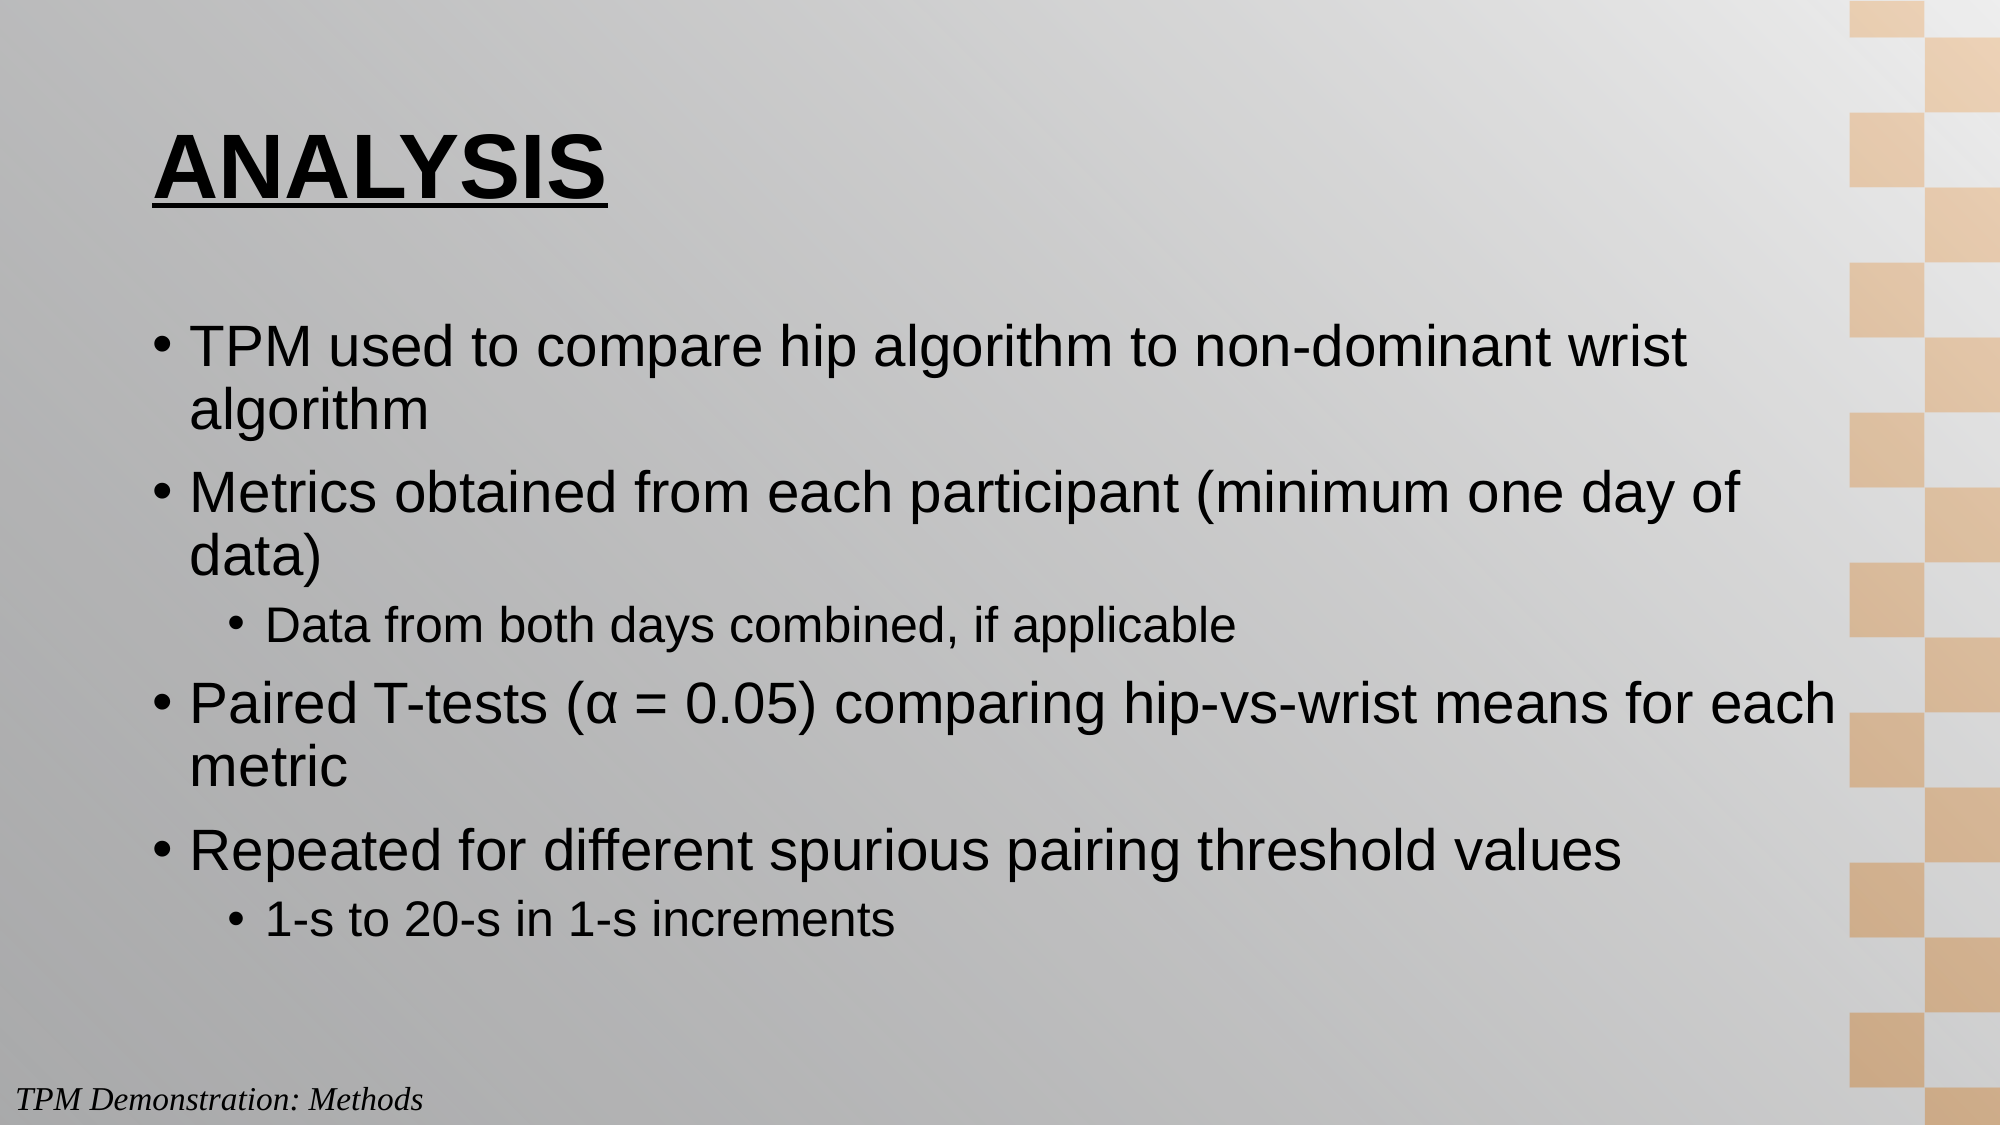

# Analysis
TPM used to compare hip algorithm to non-dominant wrist algorithm
Metrics obtained from each participant (minimum one day of data)
Data from both days combined, if applicable
Paired T-tests (α = 0.05) comparing hip-vs-wrist means for each metric
Repeated for different spurious pairing threshold values
1-s to 20-s in 1-s increments
TPM Demonstration: Methods